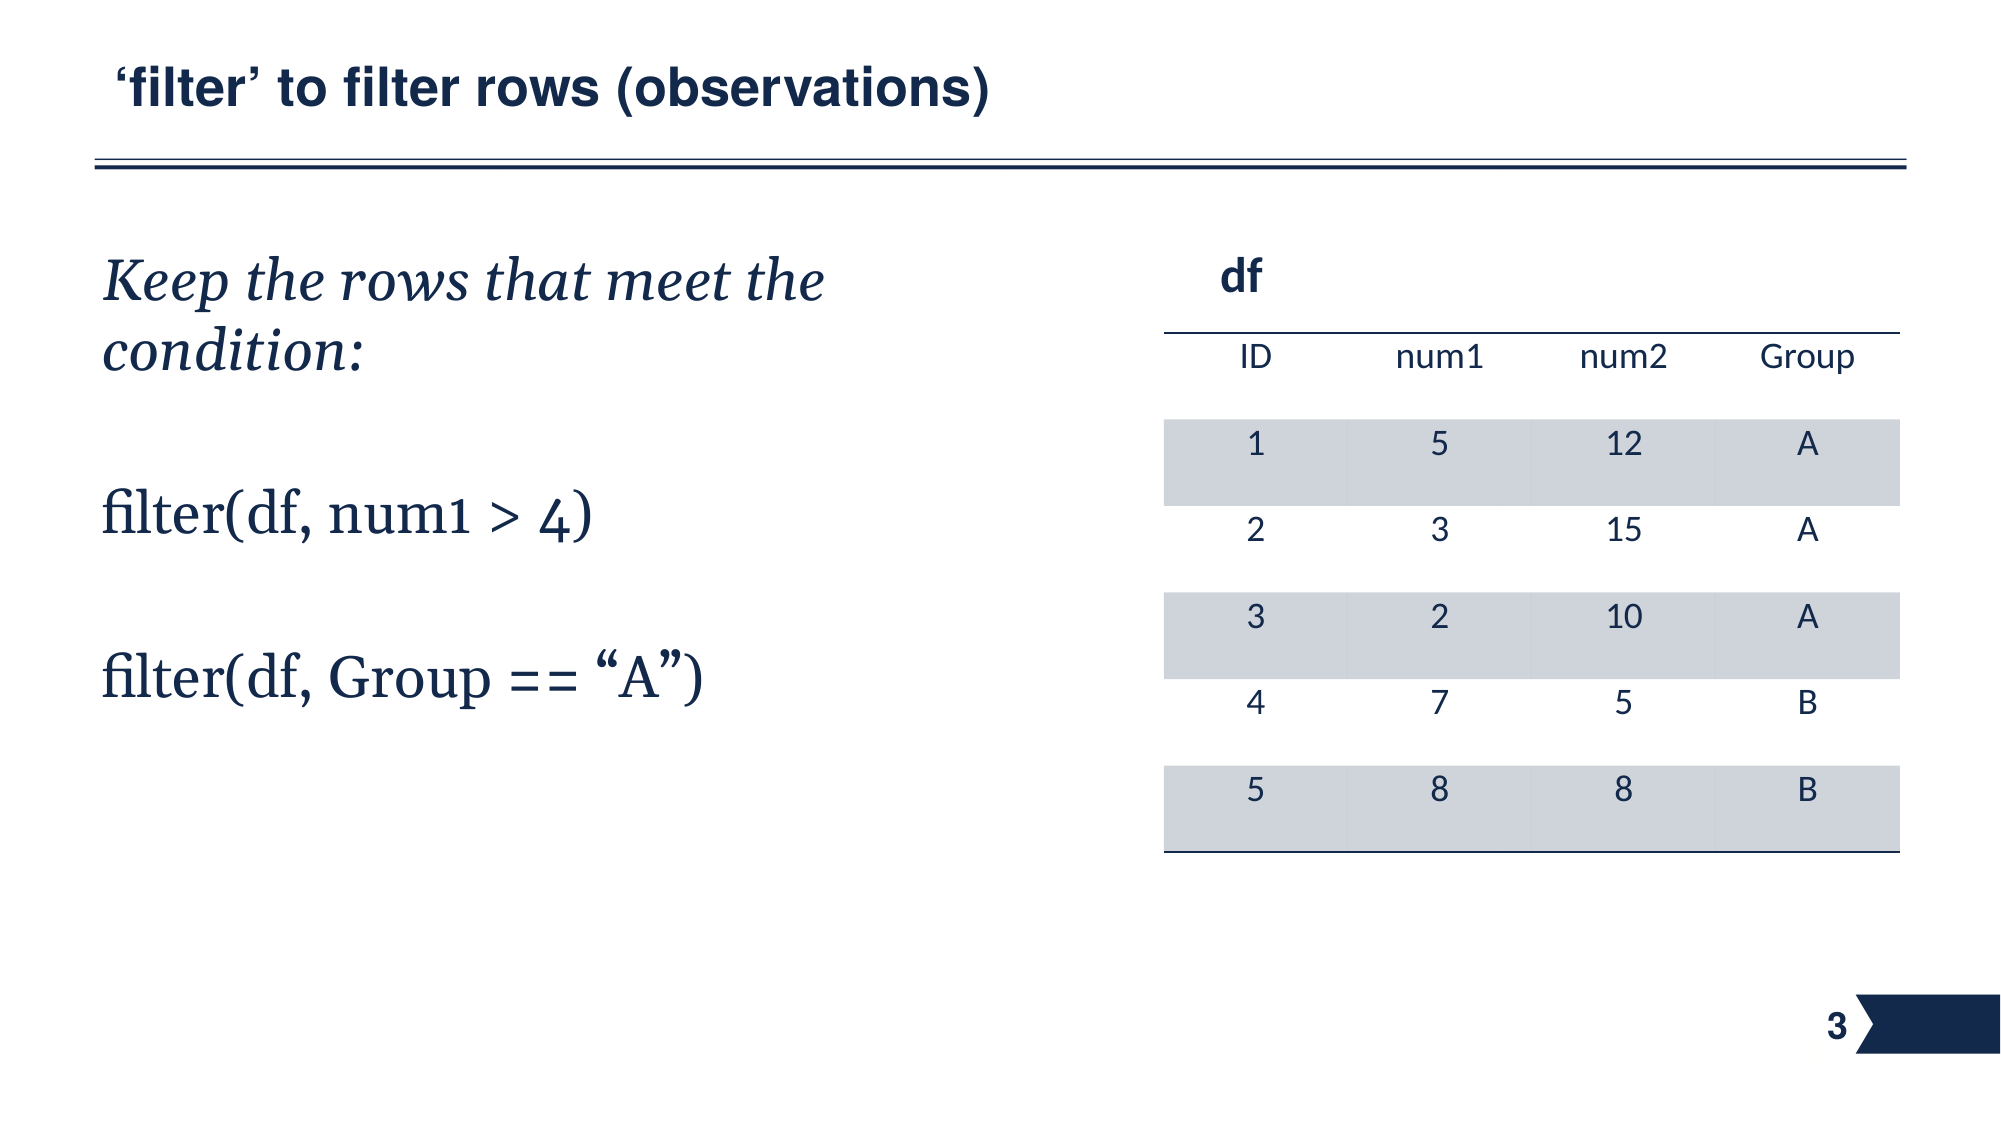

# ‘filter’ to filter rows (observations)
Keep the rows that meet the condition:

filter(df, num1 > 4)

filter(df, Group == “A”)
df
| ID | num1 | num2 | Group |
| --- | --- | --- | --- |
| 1 | 5 | 12 | A |
| 2 | 3 | 15 | A |
| 3 | 2 | 10 | A |
| 4 | 7 | 5 | B |
| 5 | 8 | 8 | B |
3
3